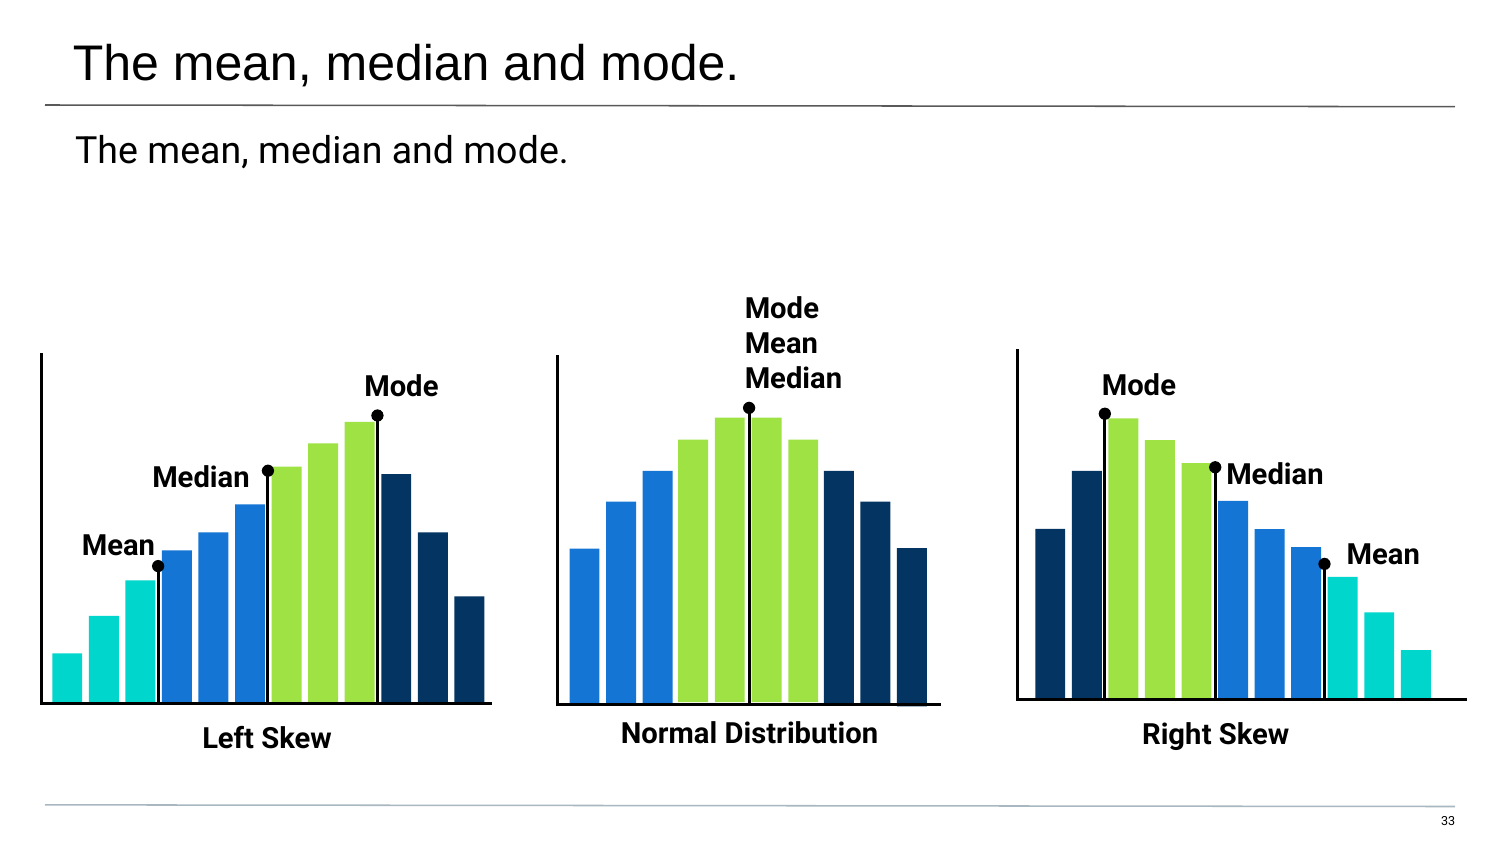

# The mean, median and mode.
The mean, median and mode.

Mode Mean Median
Mode
Mode

Median

Median

Mean
Mean

Normal Distribution
Right Skew
Left Skew